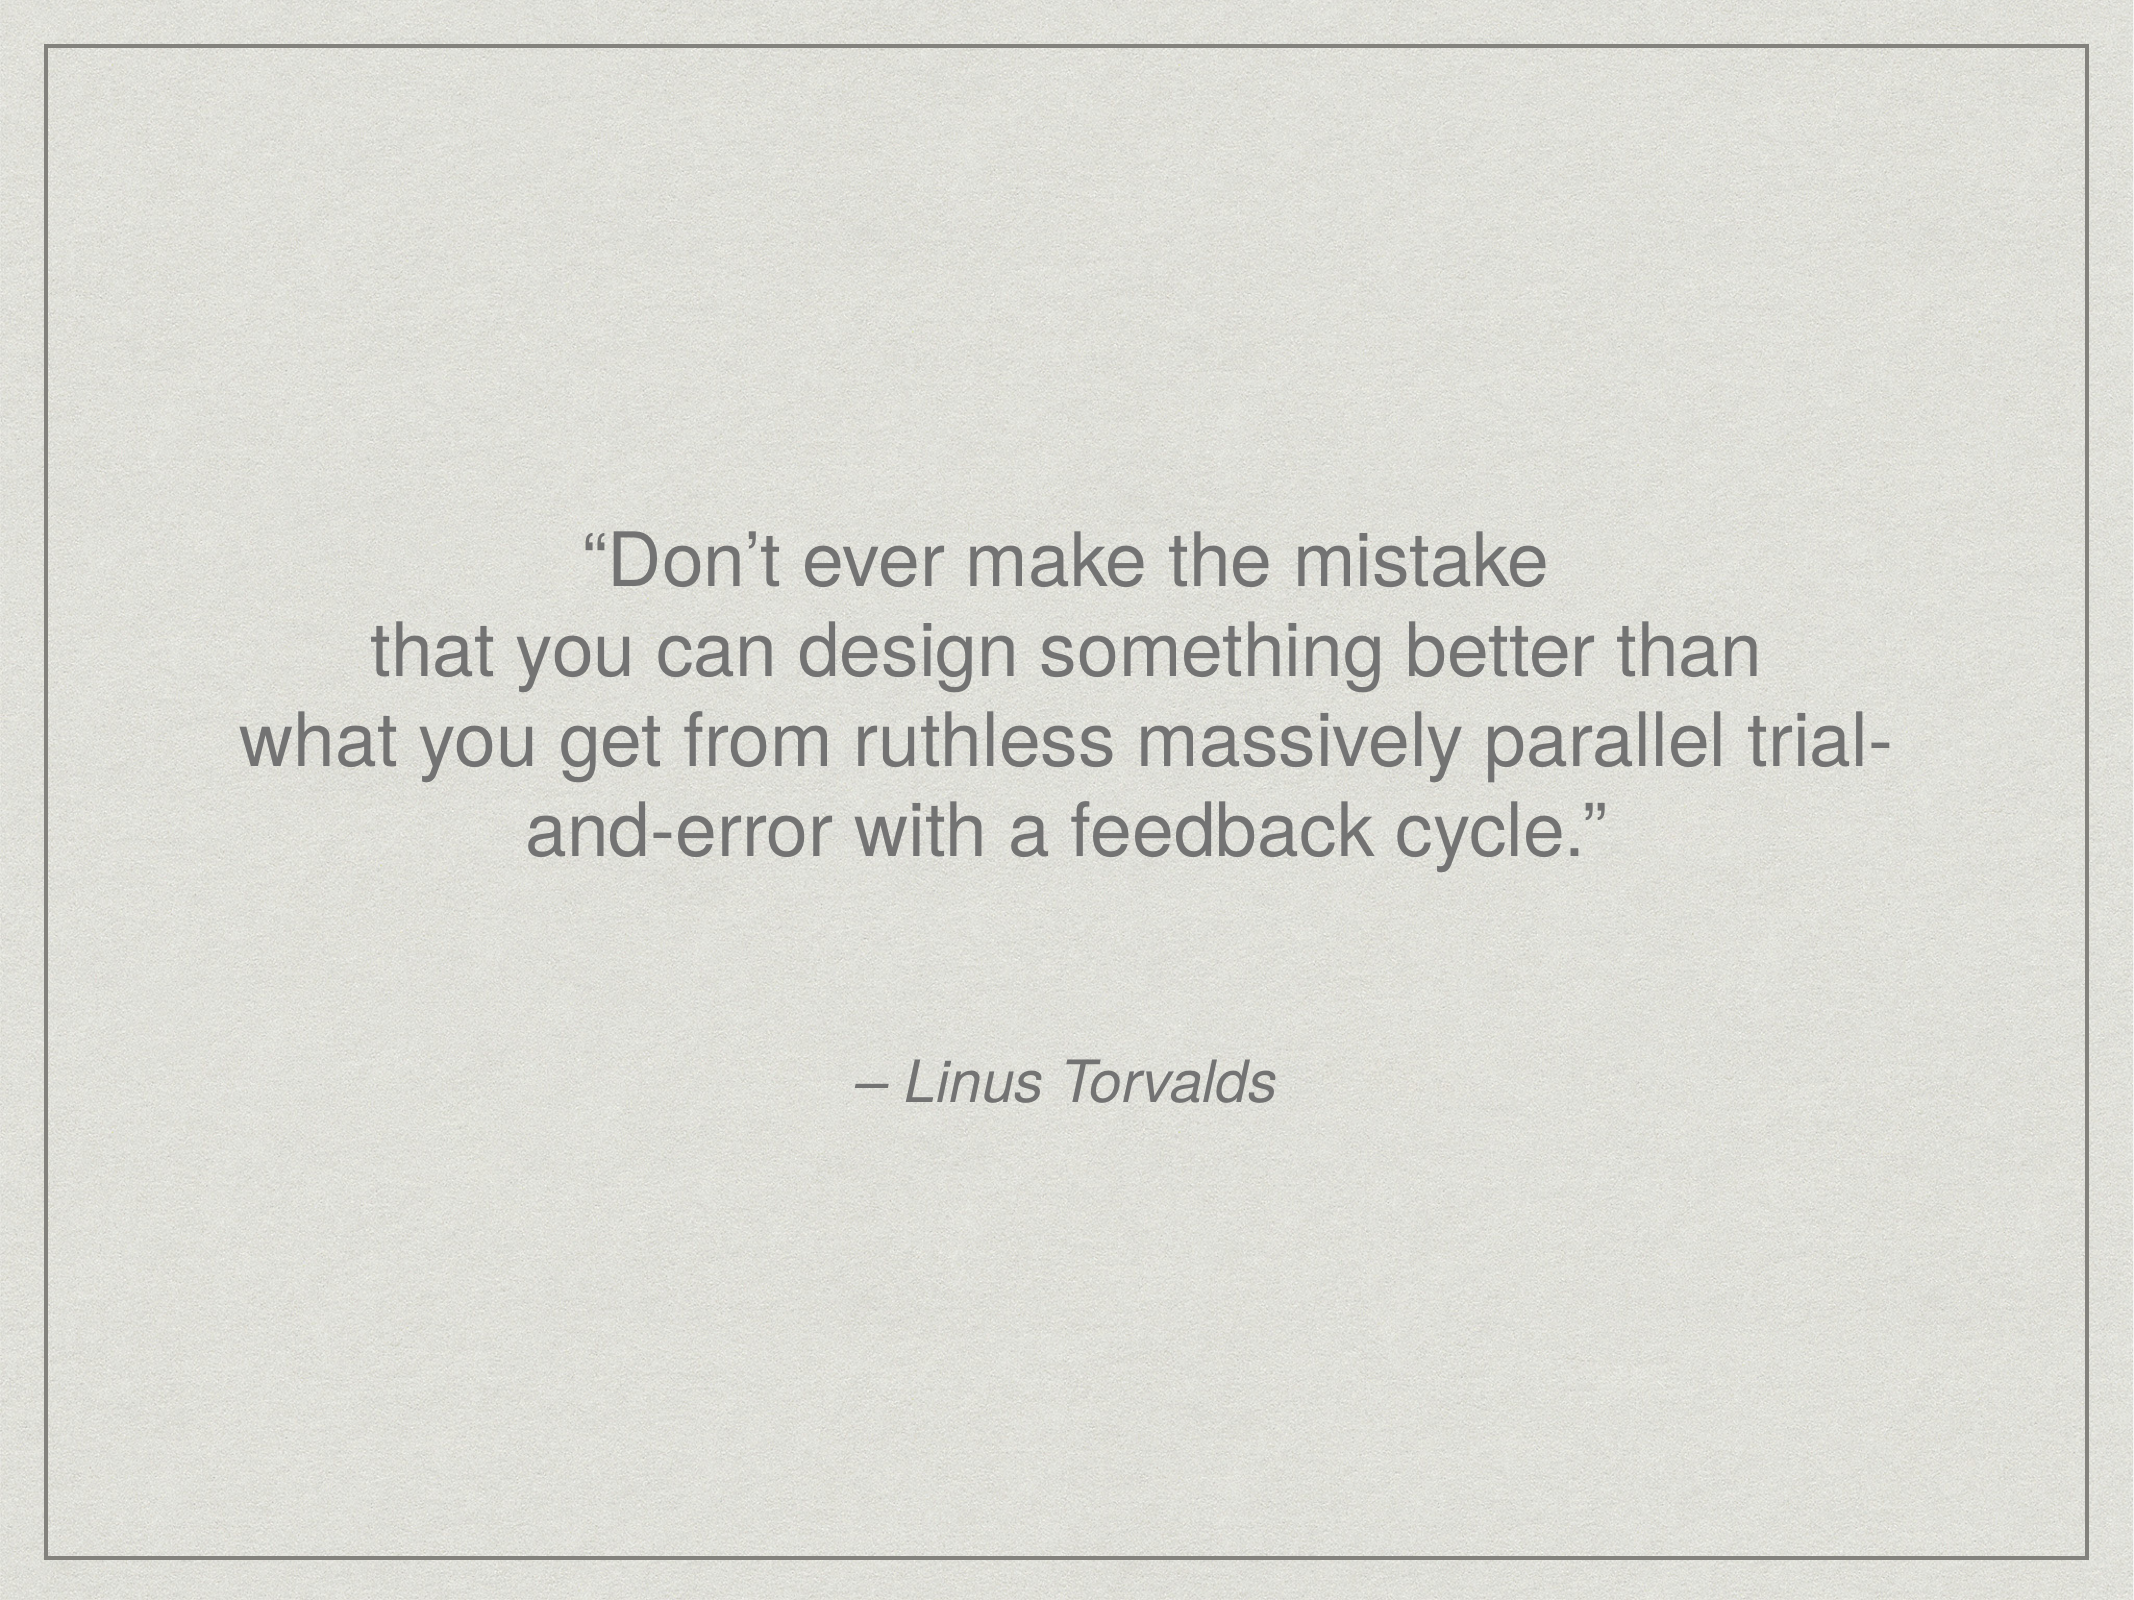

“Don’t ever make the mistake
that you can design something better than
what you get from ruthless massively parallel trial-and-error with a feedback cycle.”
– Linus Torvalds